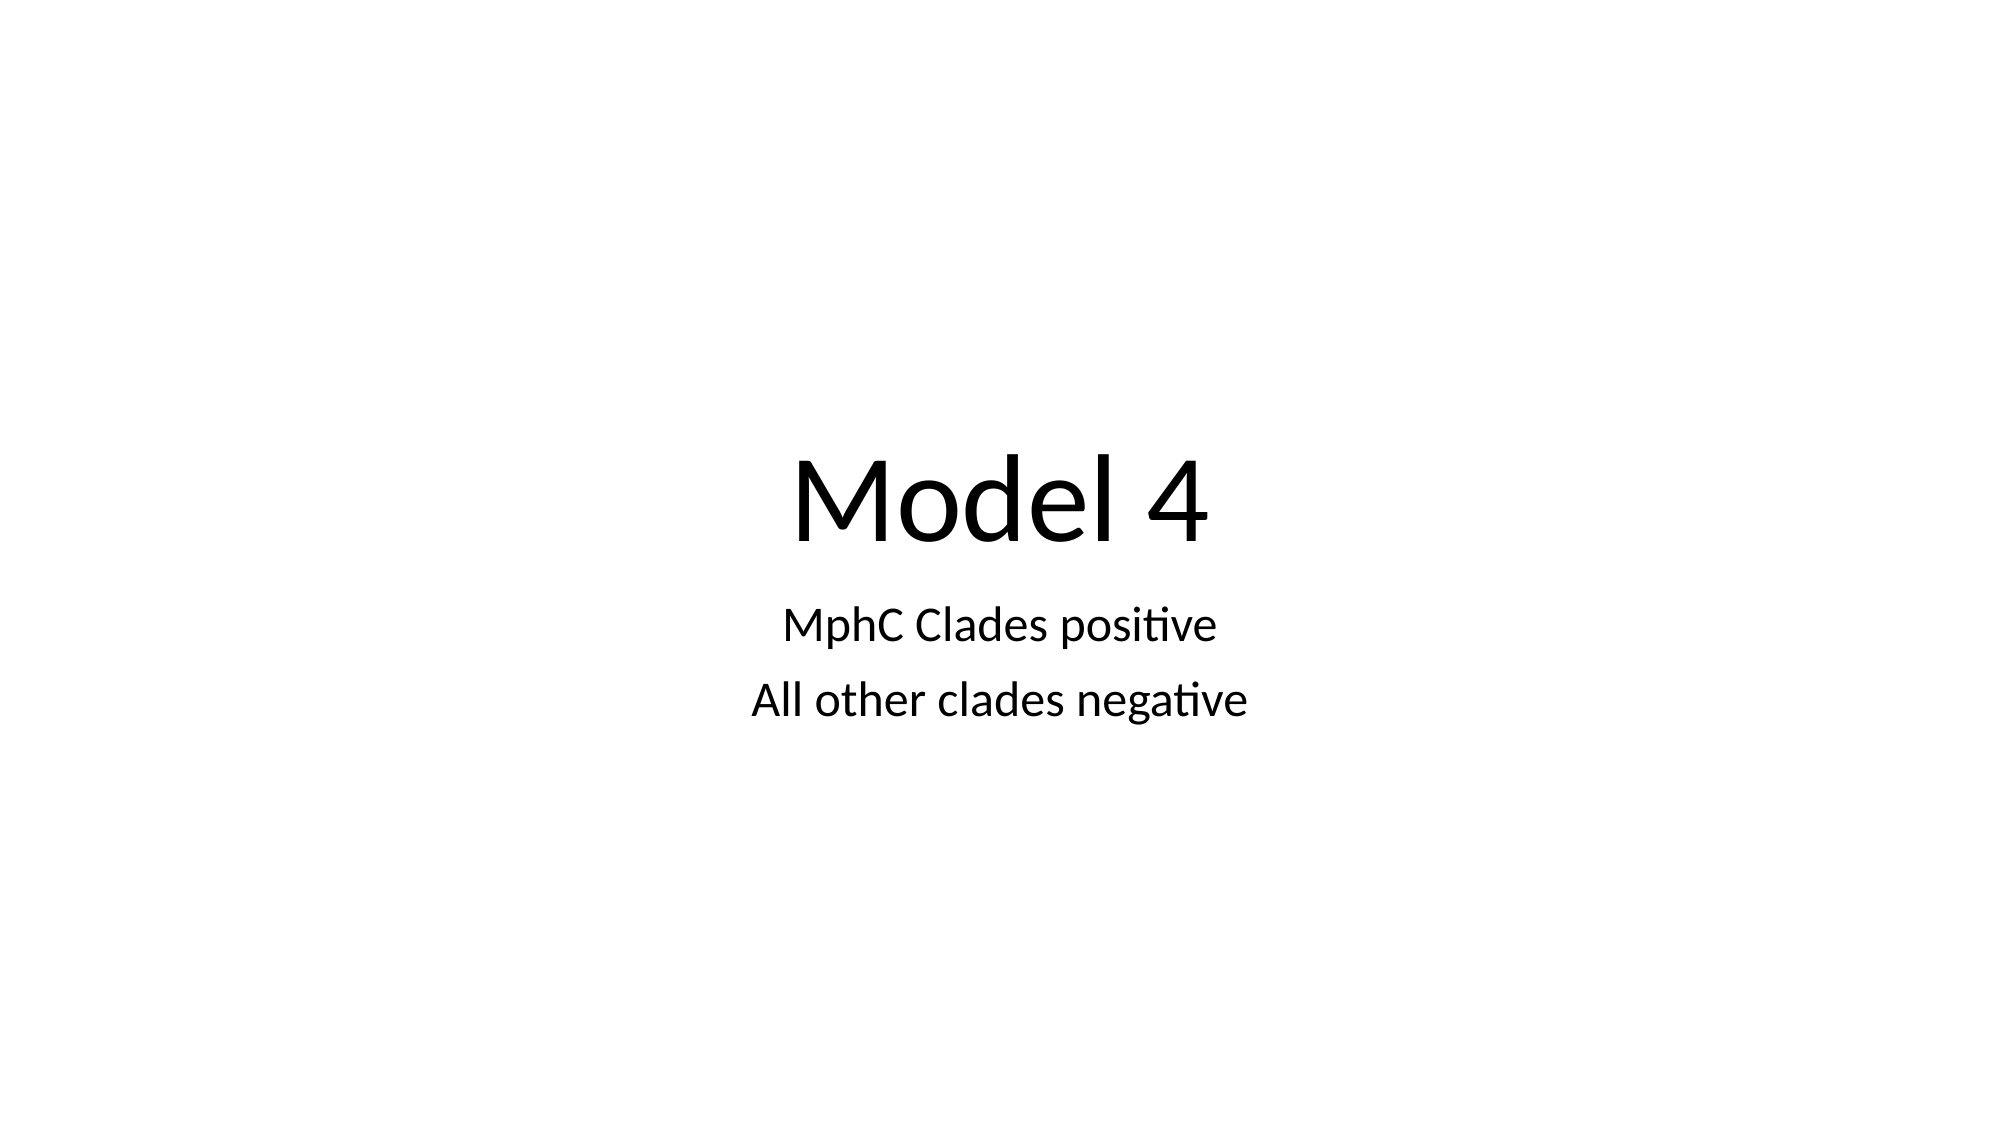

# Model 4
MphC Clades positive
All other clades negative